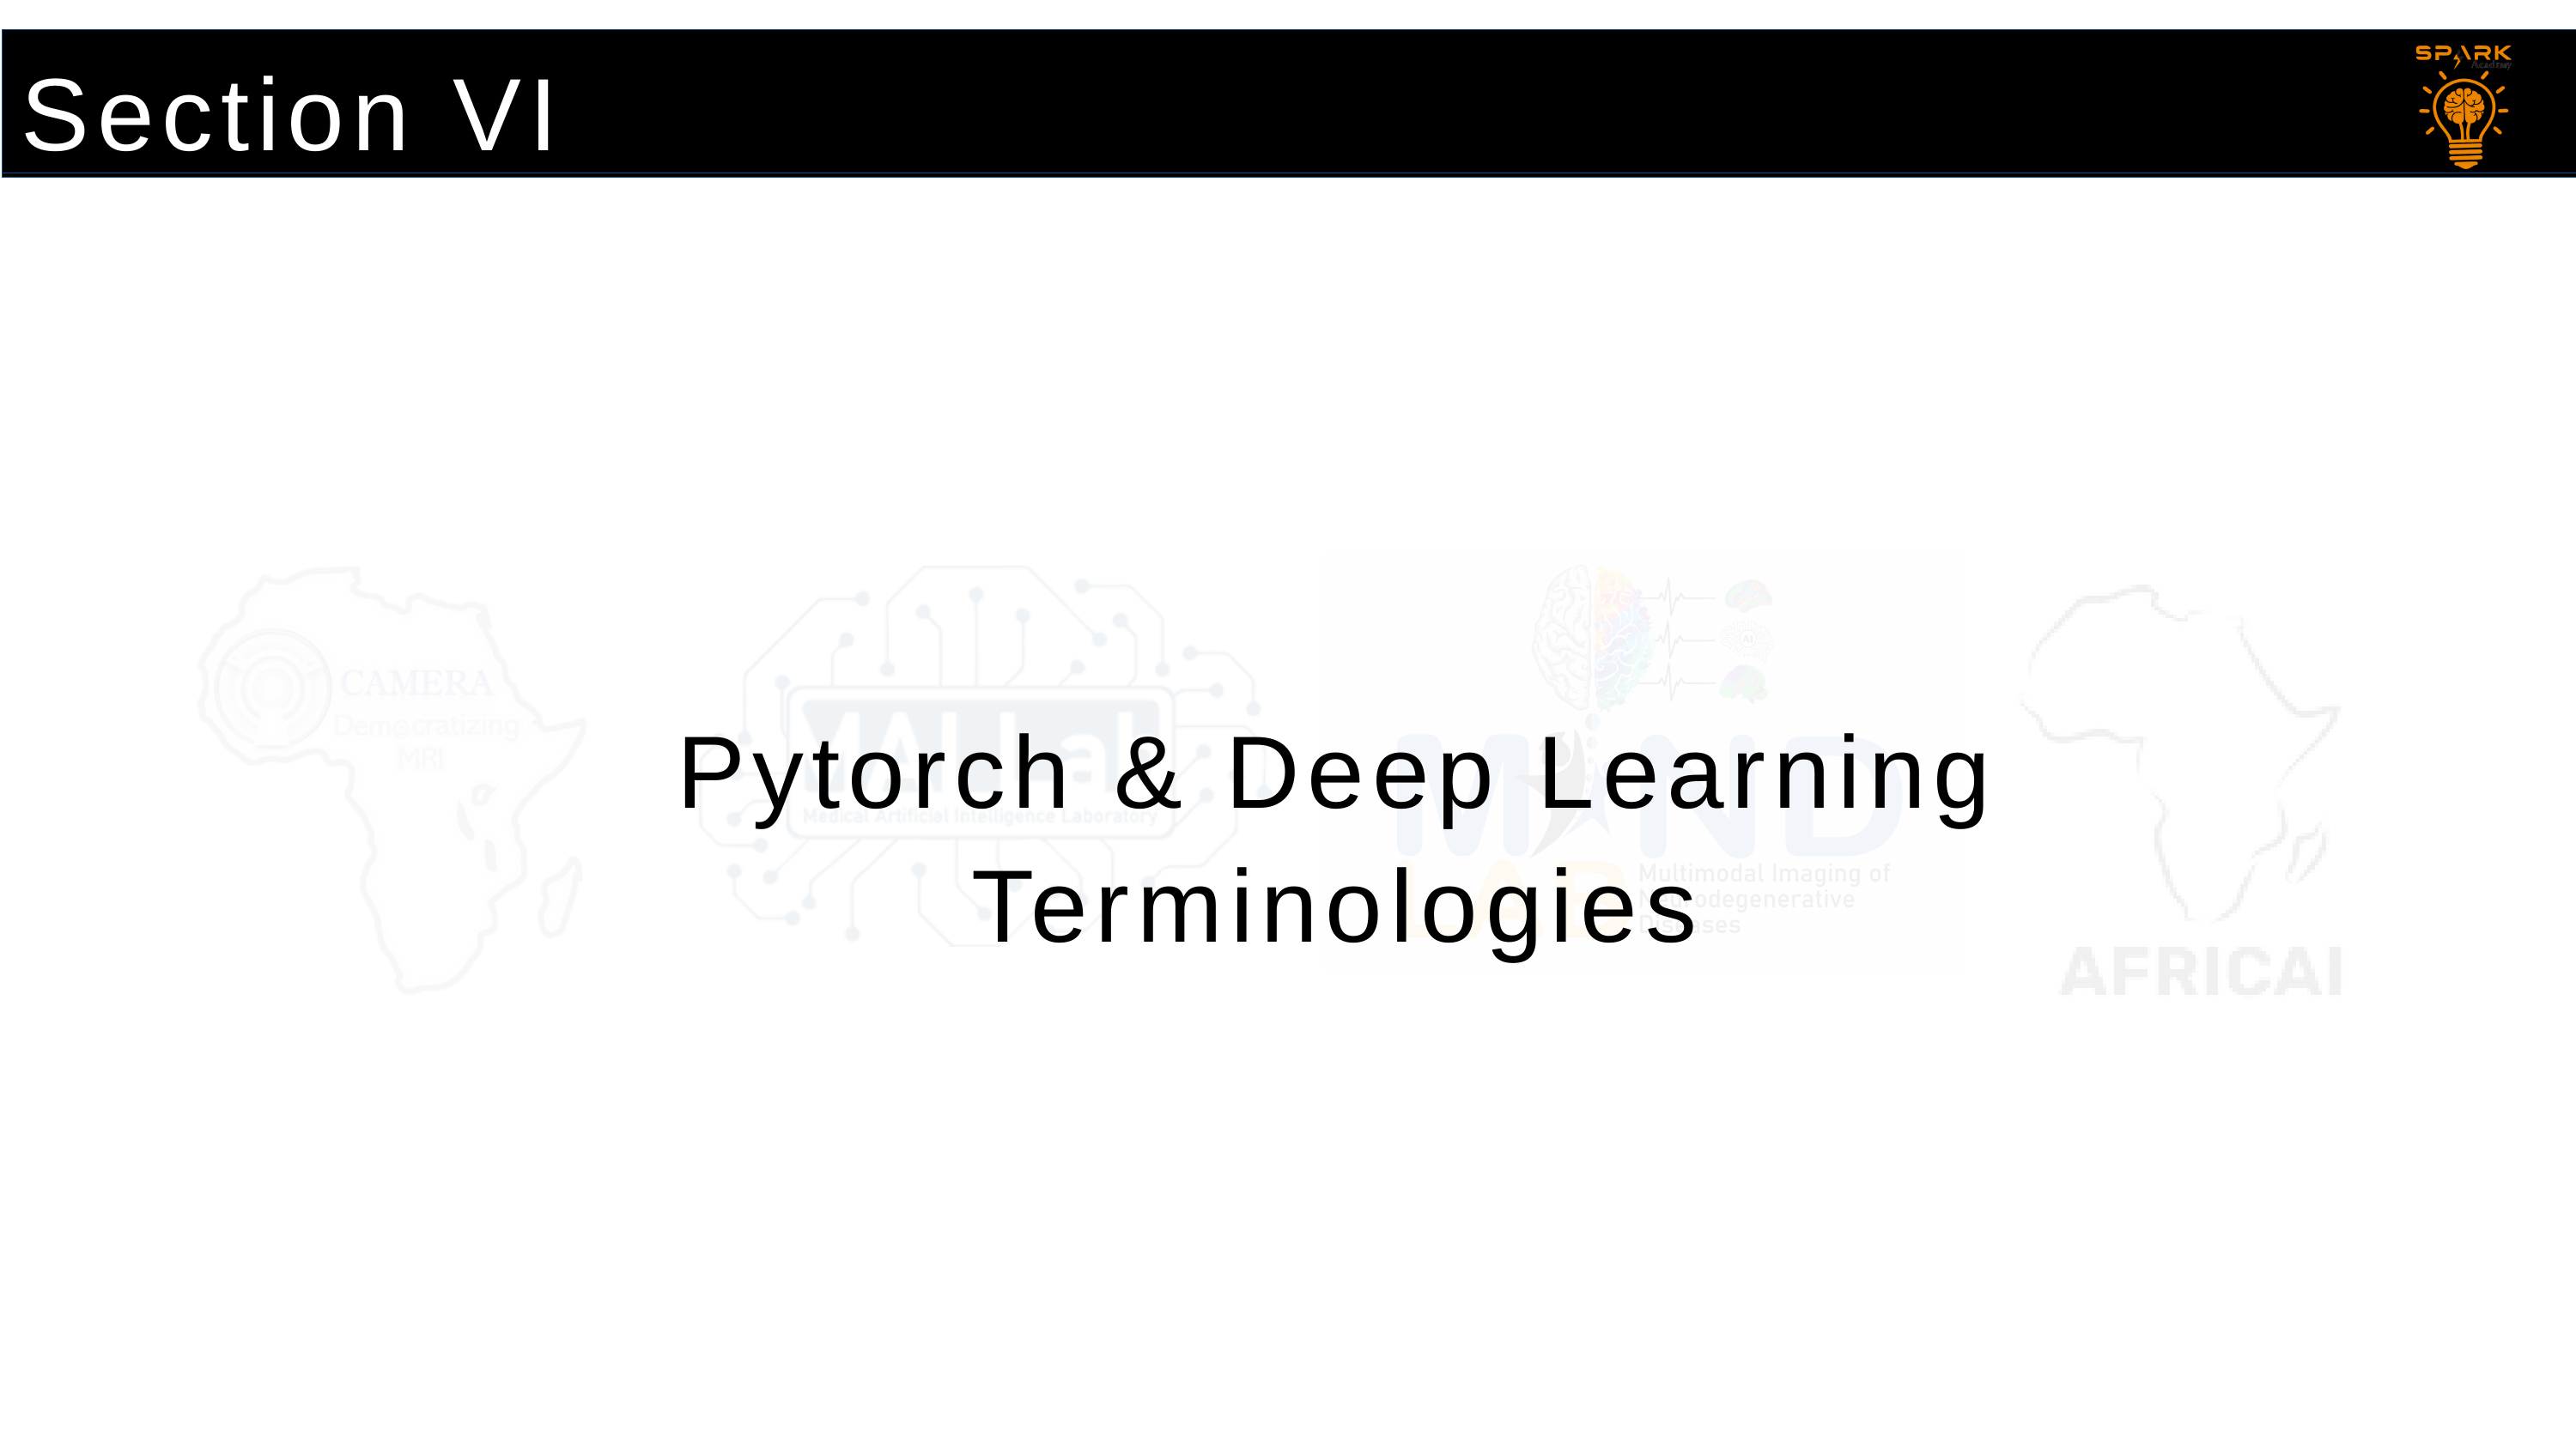

Section VI

Pytorch & Deep Learning
Terminologies